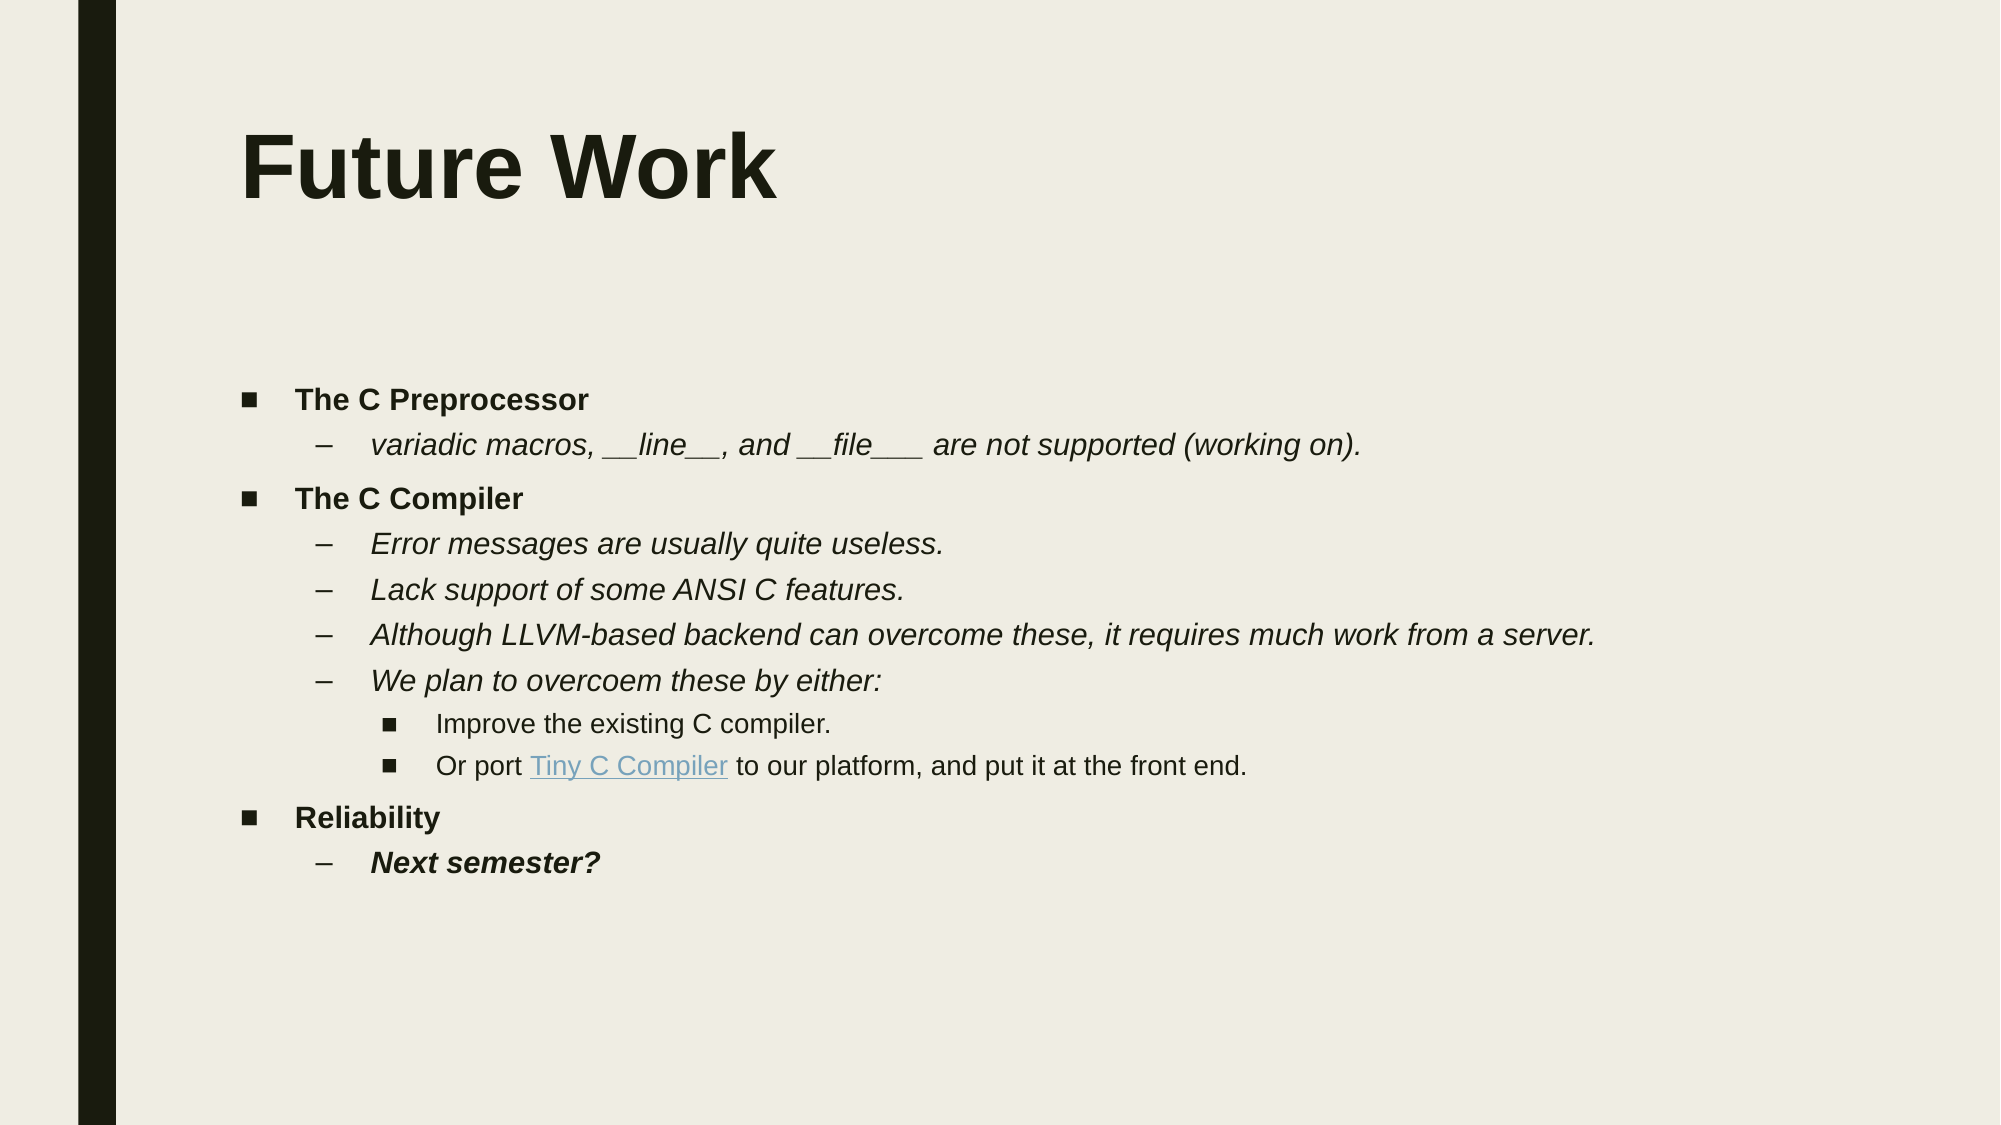

# Future Work
The C Preprocessor
variadic macros, __line__, and __file___ are not supported (working on).
The C Compiler
Error messages are usually quite useless.
Lack support of some ANSI C features.
Although LLVM-based backend can overcome these, it requires much work from a server.
We plan to overcoem these by either:
Improve the existing C compiler.
Or port Tiny C Compiler to our platform, and put it at the front end.
Reliability
Next semester?